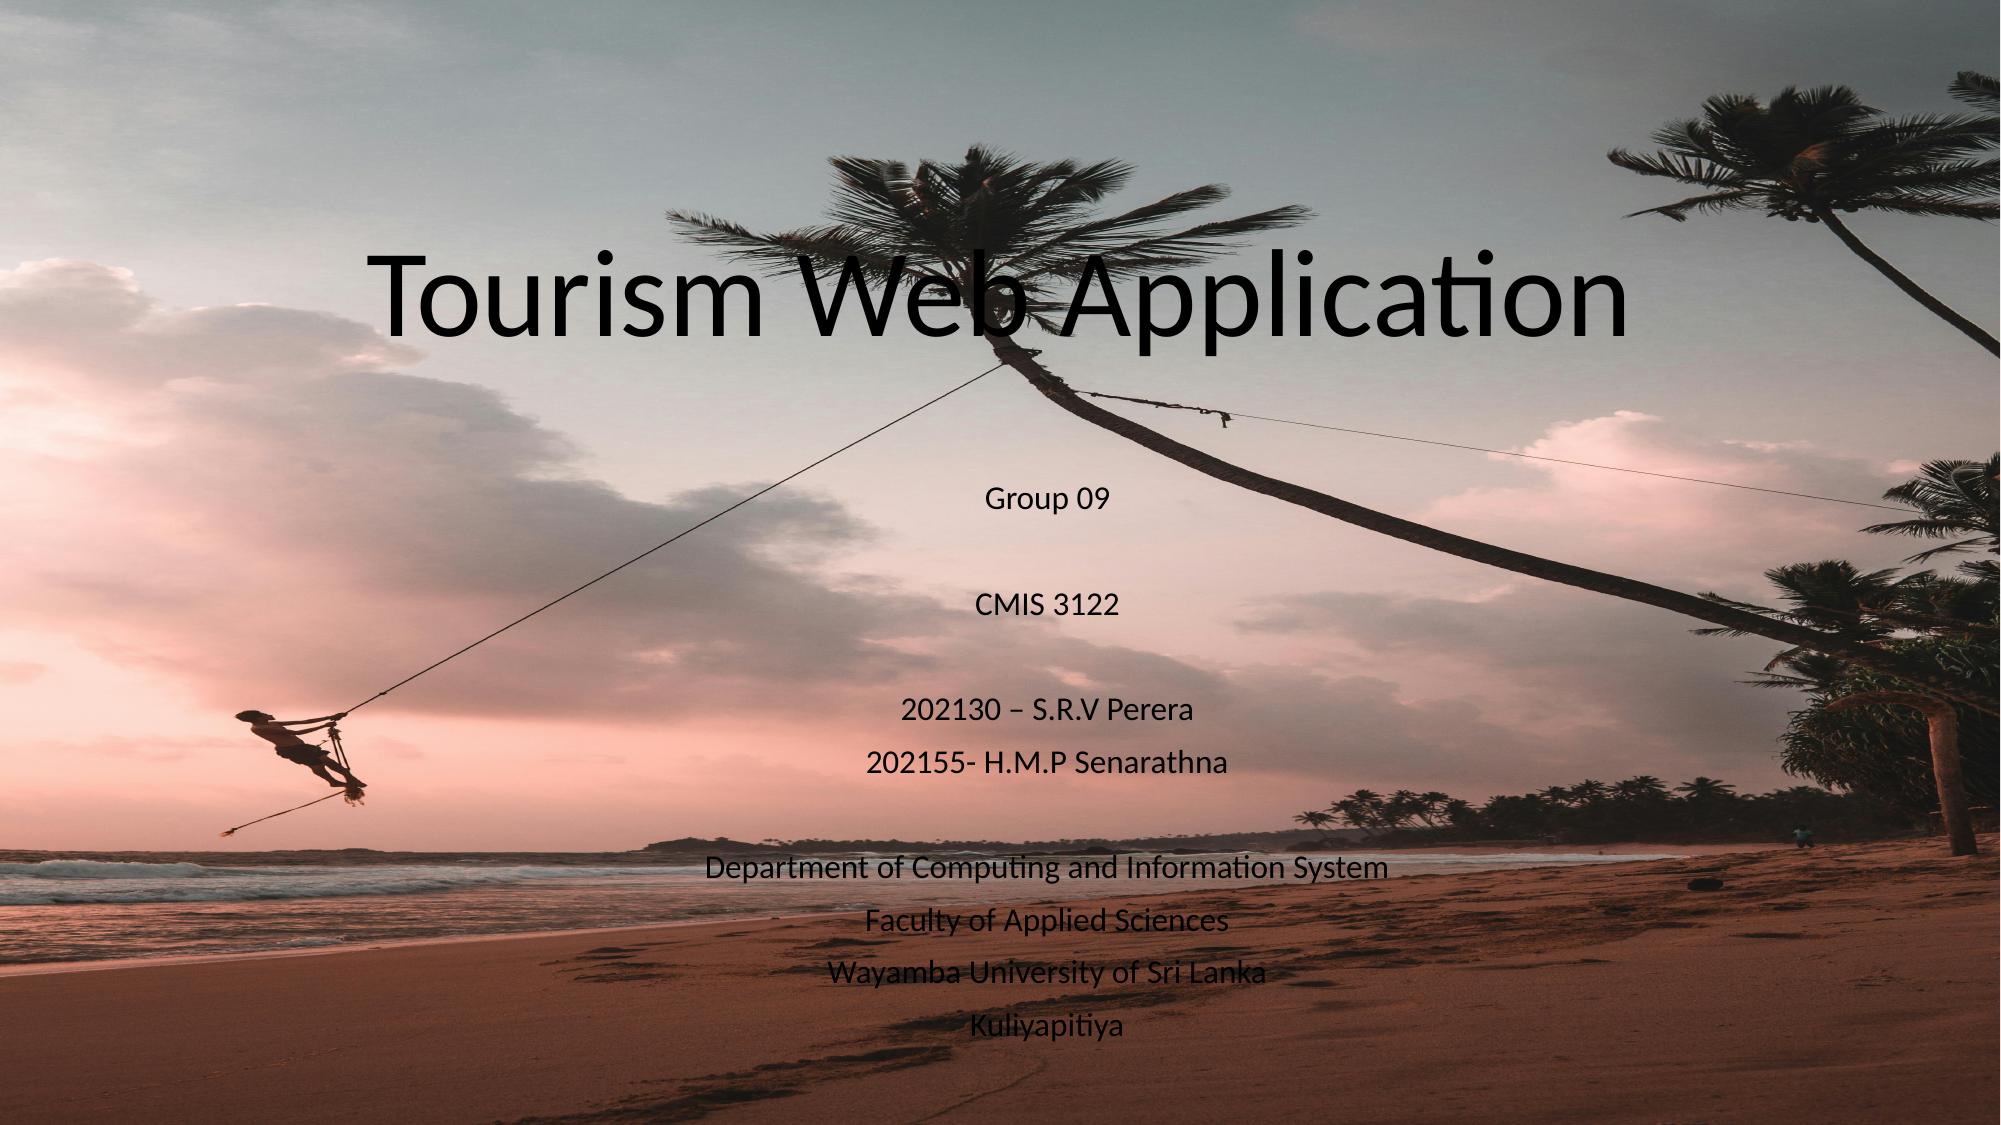

# Tourism Web Application
Group 09

CMIS 3122

202130 – S.R.V Perera
202155- H.M.P Senarathna

Department of Computing and Information System
Faculty of Applied Sciences
Wayamba University of Sri Lanka
Kuliyapitiya